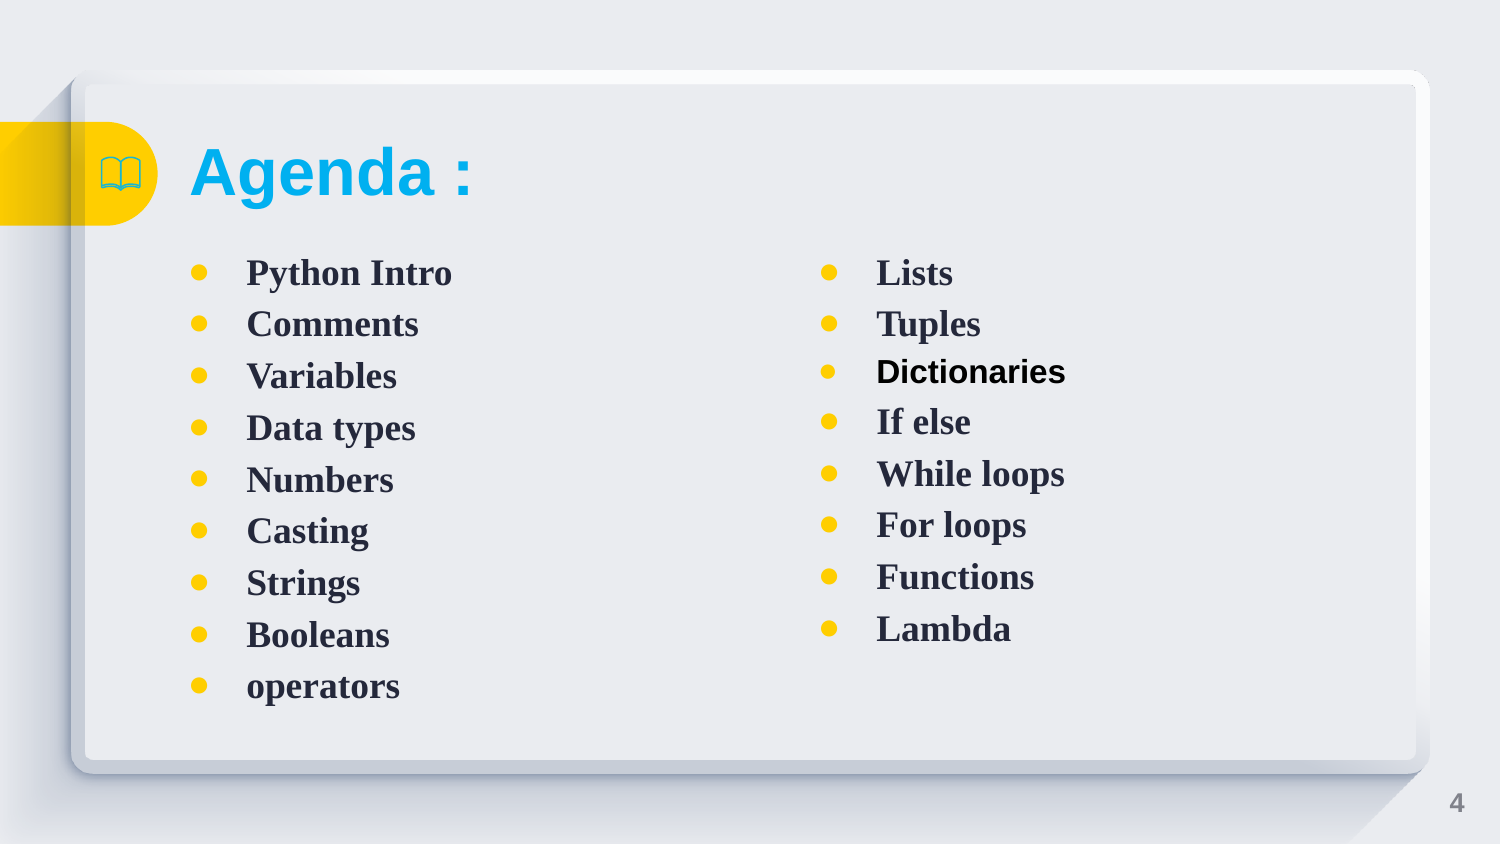

# Agenda :

Python Intro
Comments
Variables
Data types
Numbers
Casting
Strings
Booleans
operators

Lists
Tuples
Dictionaries
If else
While loops
For loops
Functions
Lambda

4